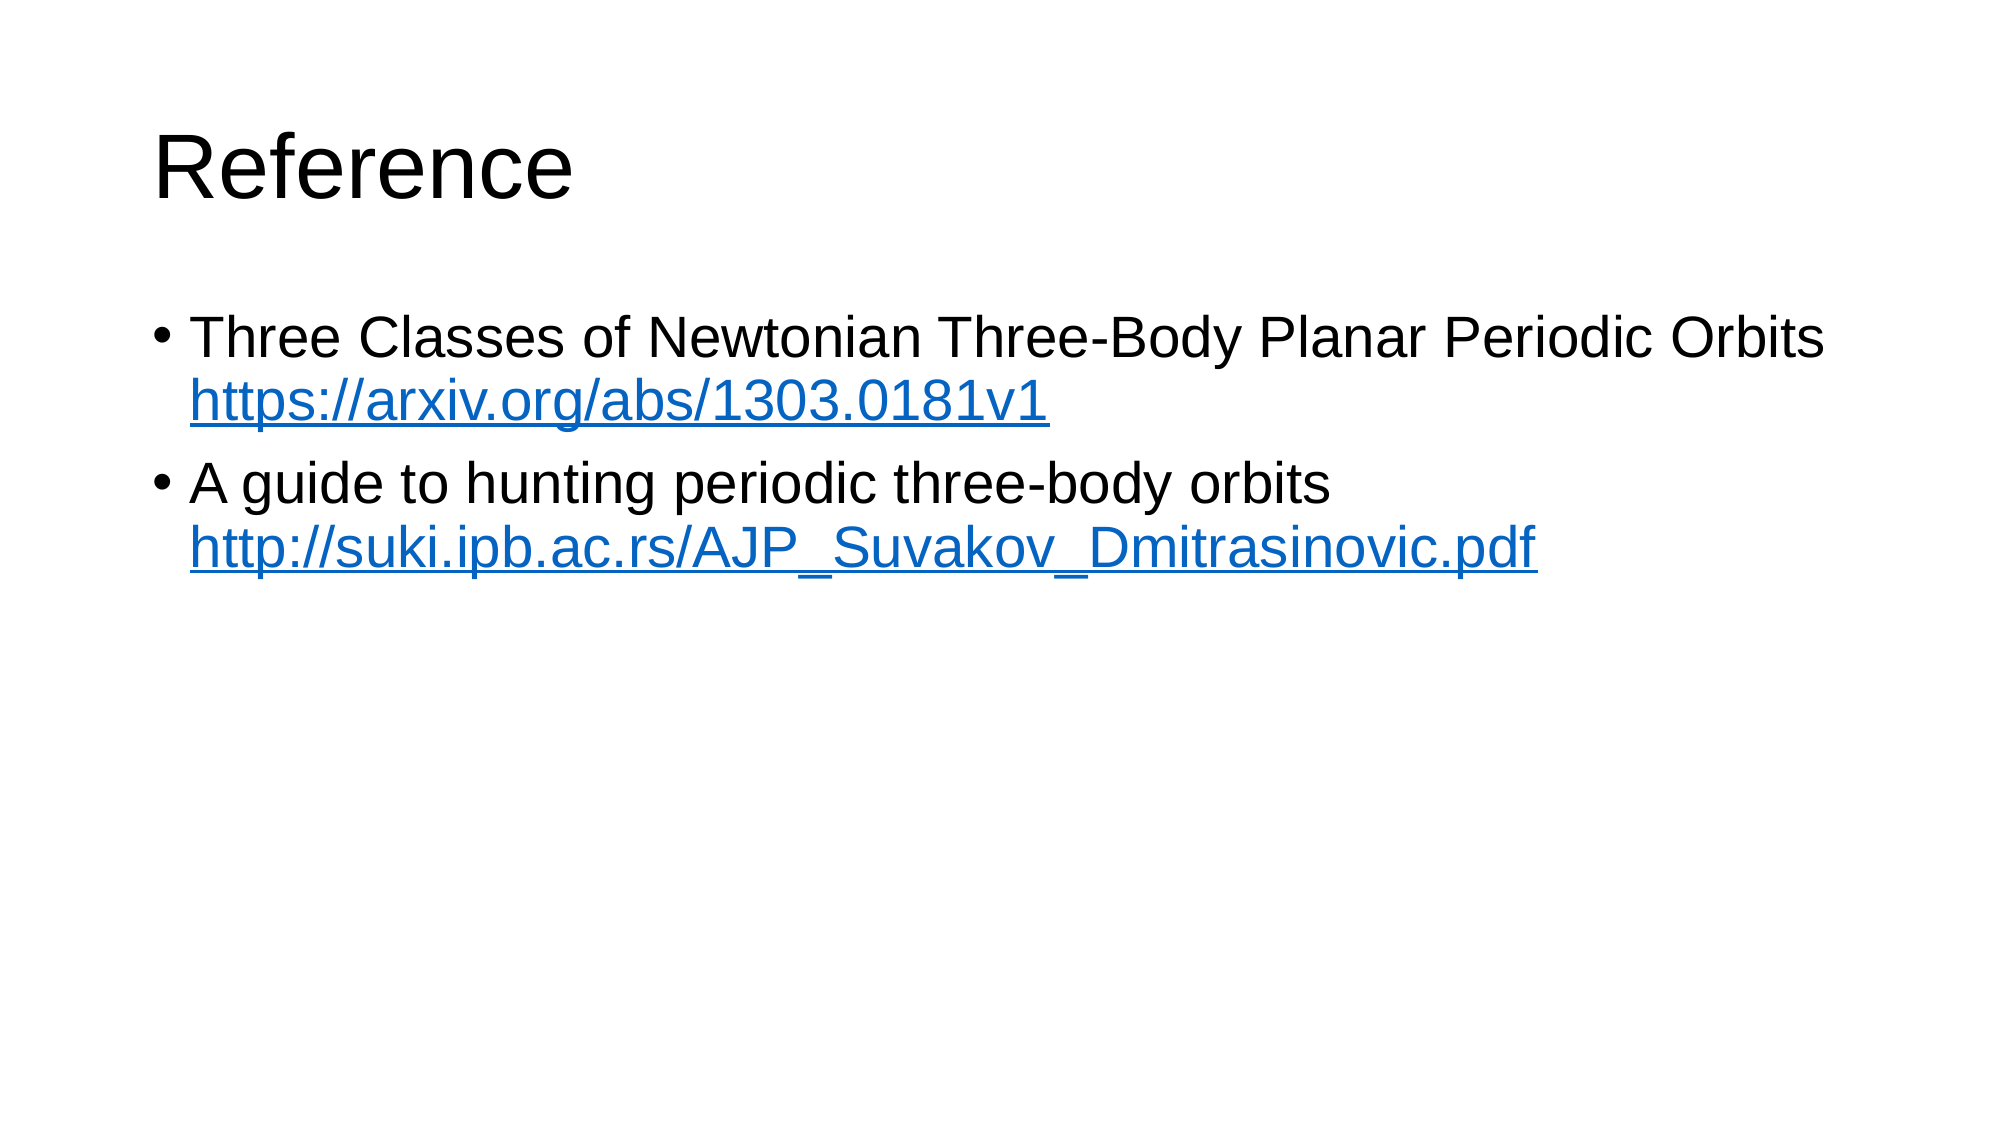

# Reference
Three Classes of Newtonian Three-Body Planar Periodic Orbits https://arxiv.org/abs/1303.0181v1
A guide to hunting periodic three-body orbits http://suki.ipb.ac.rs/AJP_Suvakov_Dmitrasinovic.pdf